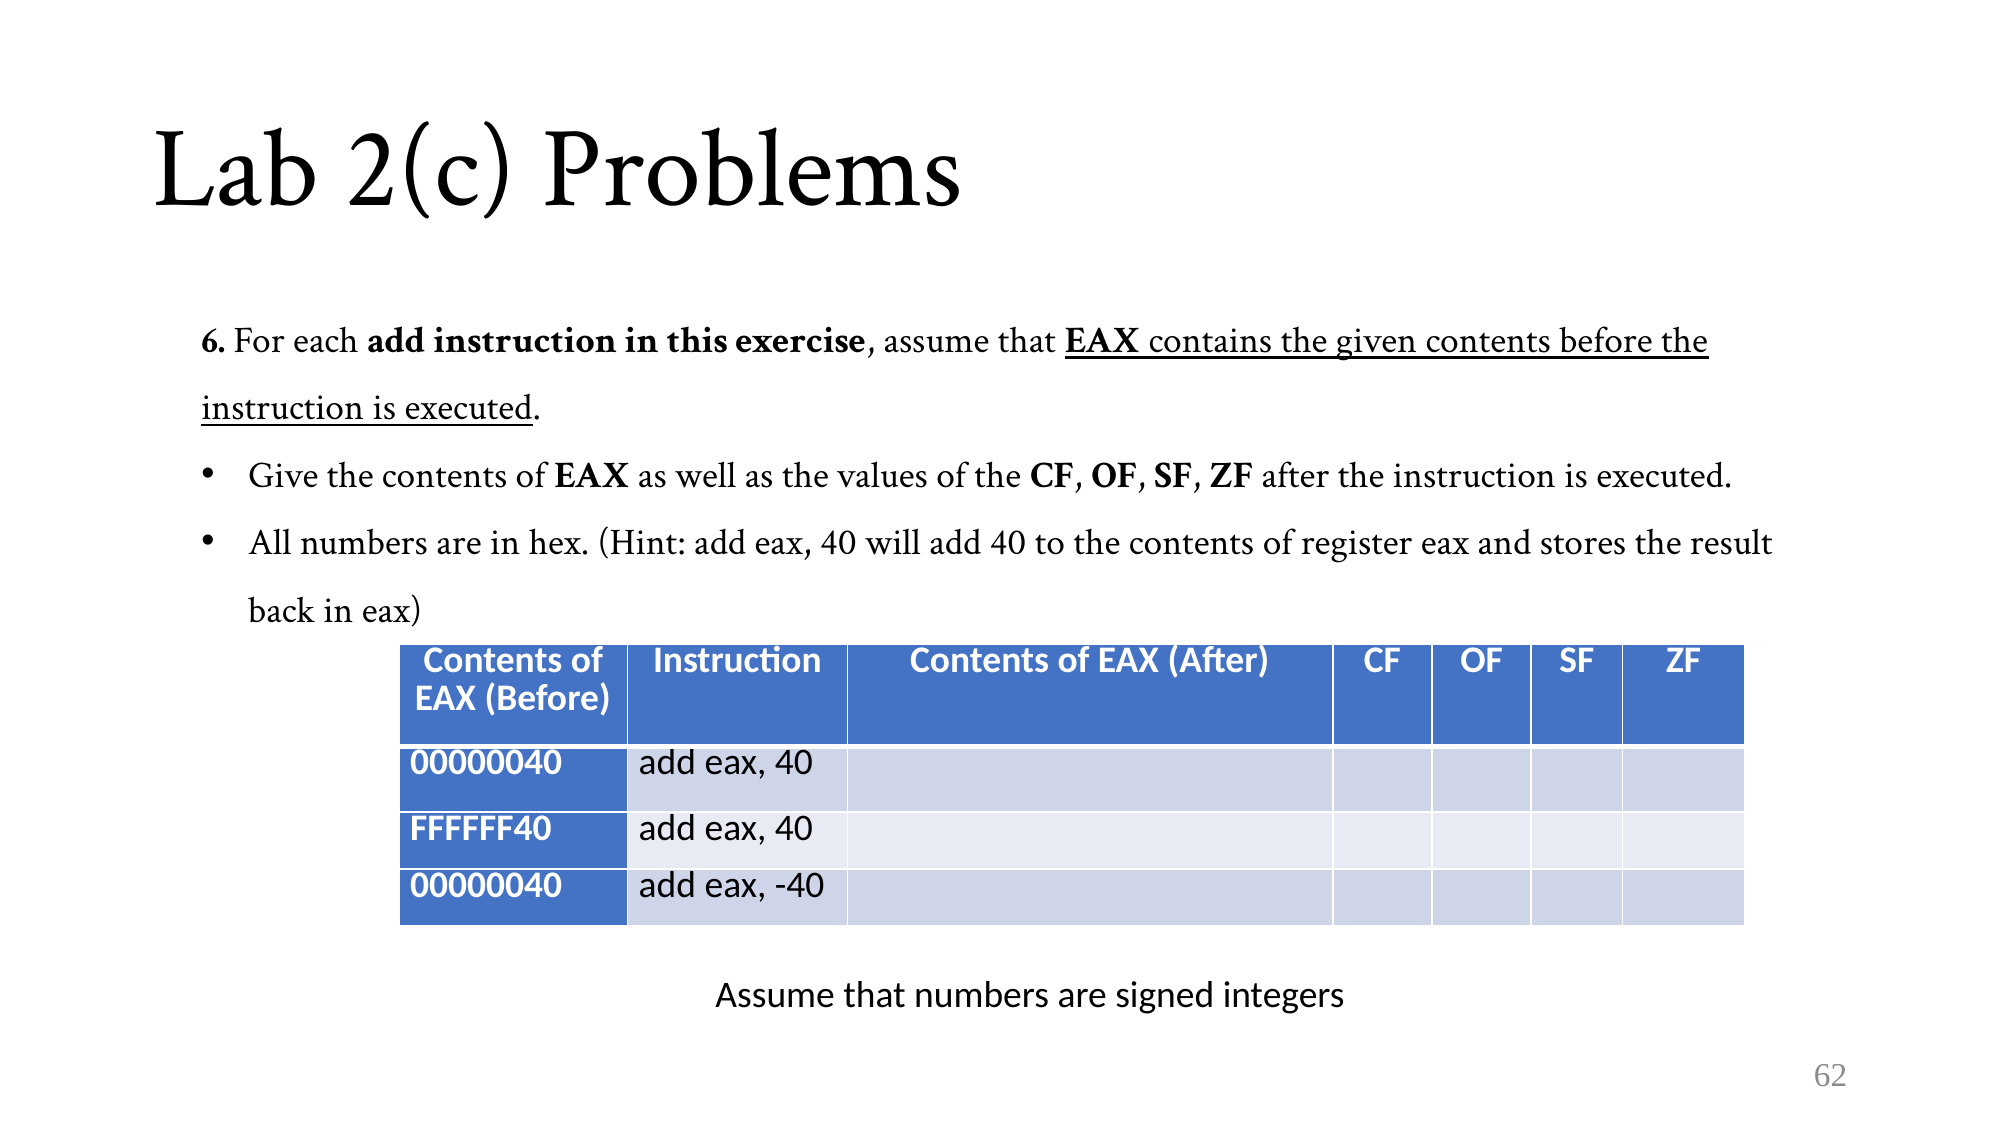

# Lab 2(c) Problems
6. For each add instruction in this exercise, assume that EAX contains the given contents before the instruction is executed.
Give the contents of EAX as well as the values of the CF, OF, SF, ZF after the instruction is executed.
All numbers are in hex. (Hint: add eax, 40 will add 40 to the contents of register eax and stores the result back in eax)

| Contents of EAX (Before) | Instruction | Contents of EAX (After) | CF | OF | SF | ZF |
| --- | --- | --- | --- | --- | --- | --- |
| 00000040 | add eax, 40 |  |  |  |  |  |
| FFFFFF40 | add eax, 40 |  |  |  |  |  |
| 00000040 | add eax, -40 |  |  |  |  |  |
Assume that numbers are signed integers
62